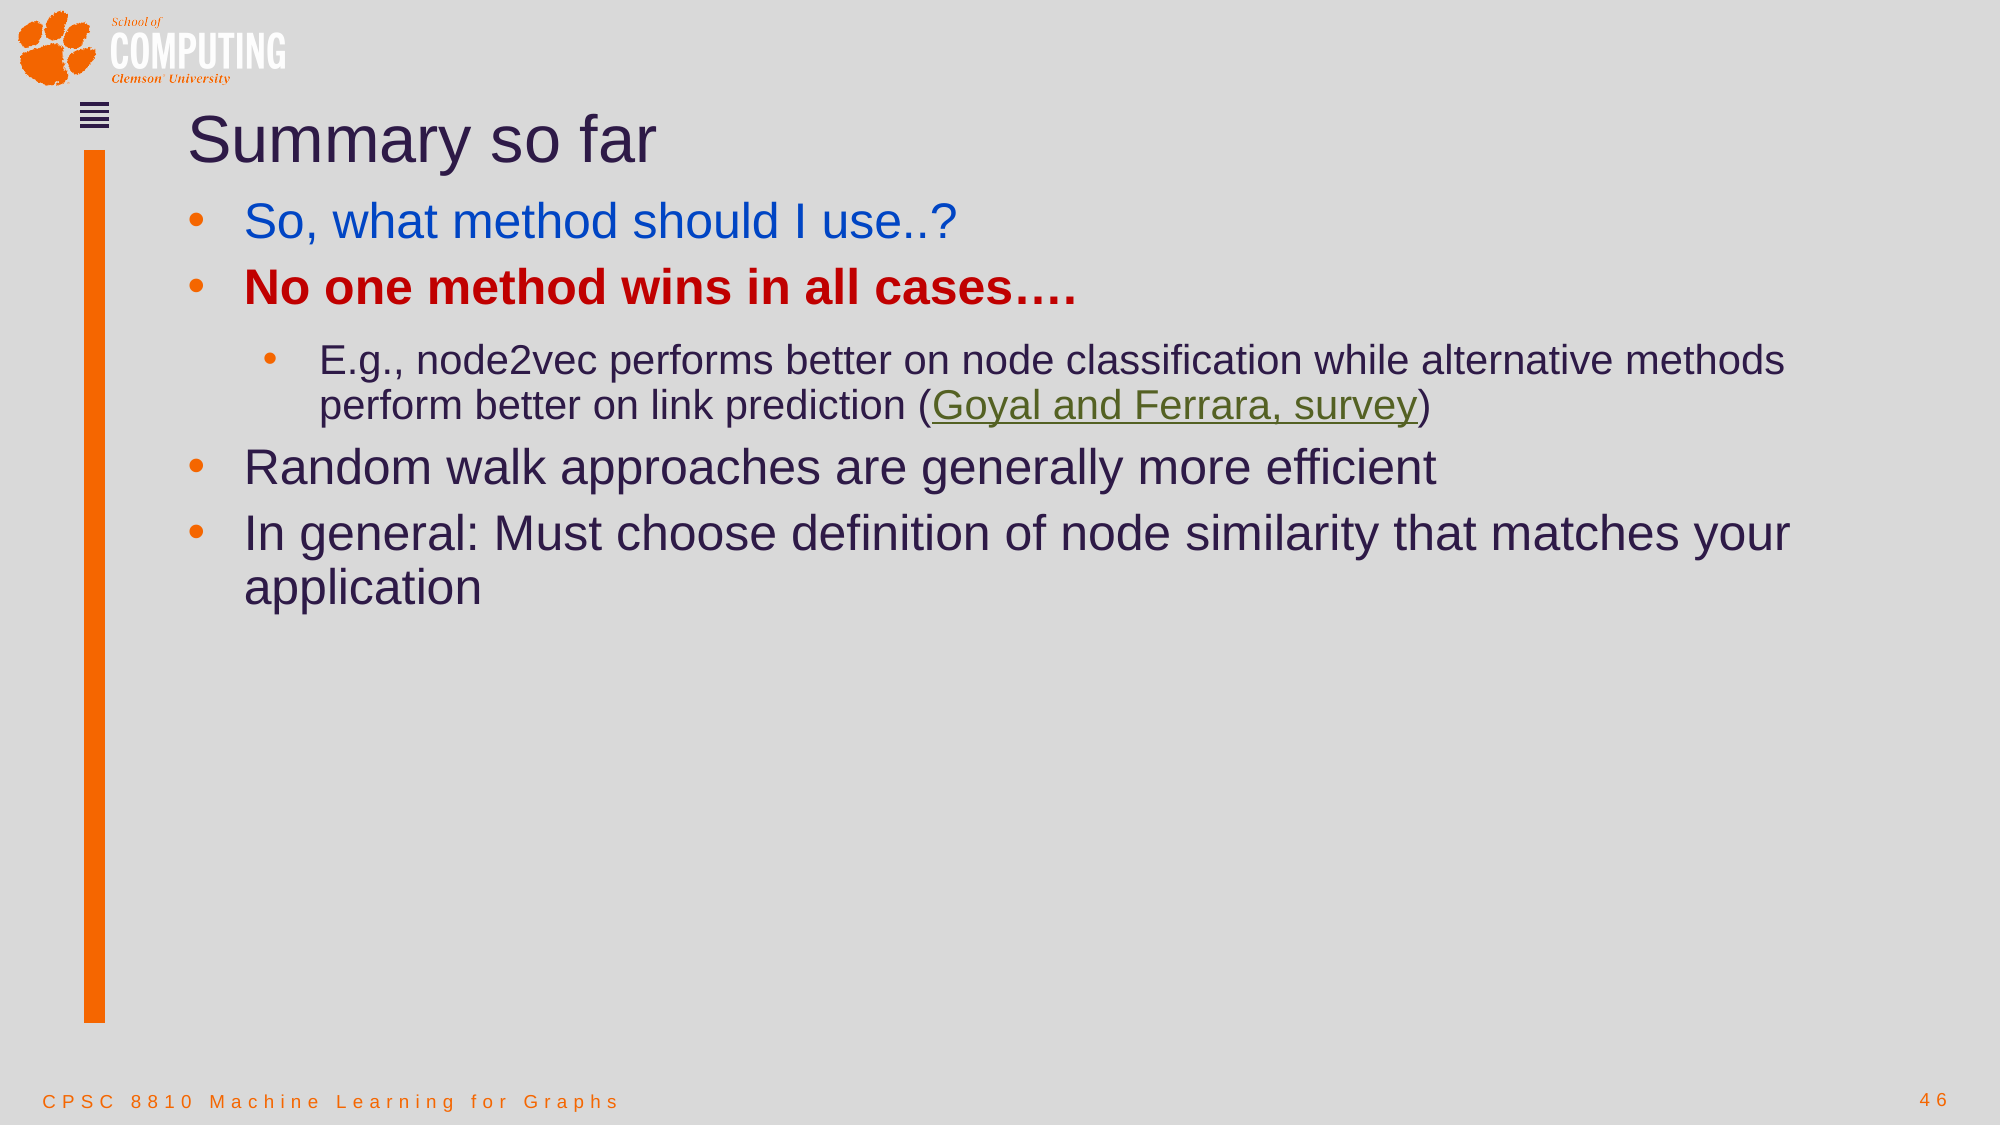

# Summary so far
So, what method should I use..?
No one method wins in all cases….
E.g., node2vec performs better on node classification while alternative methods perform better on link prediction (Goyal and Ferrara, survey)
Random walk approaches are generally more efficient
In general: Must choose definition of node similarity that matches your application